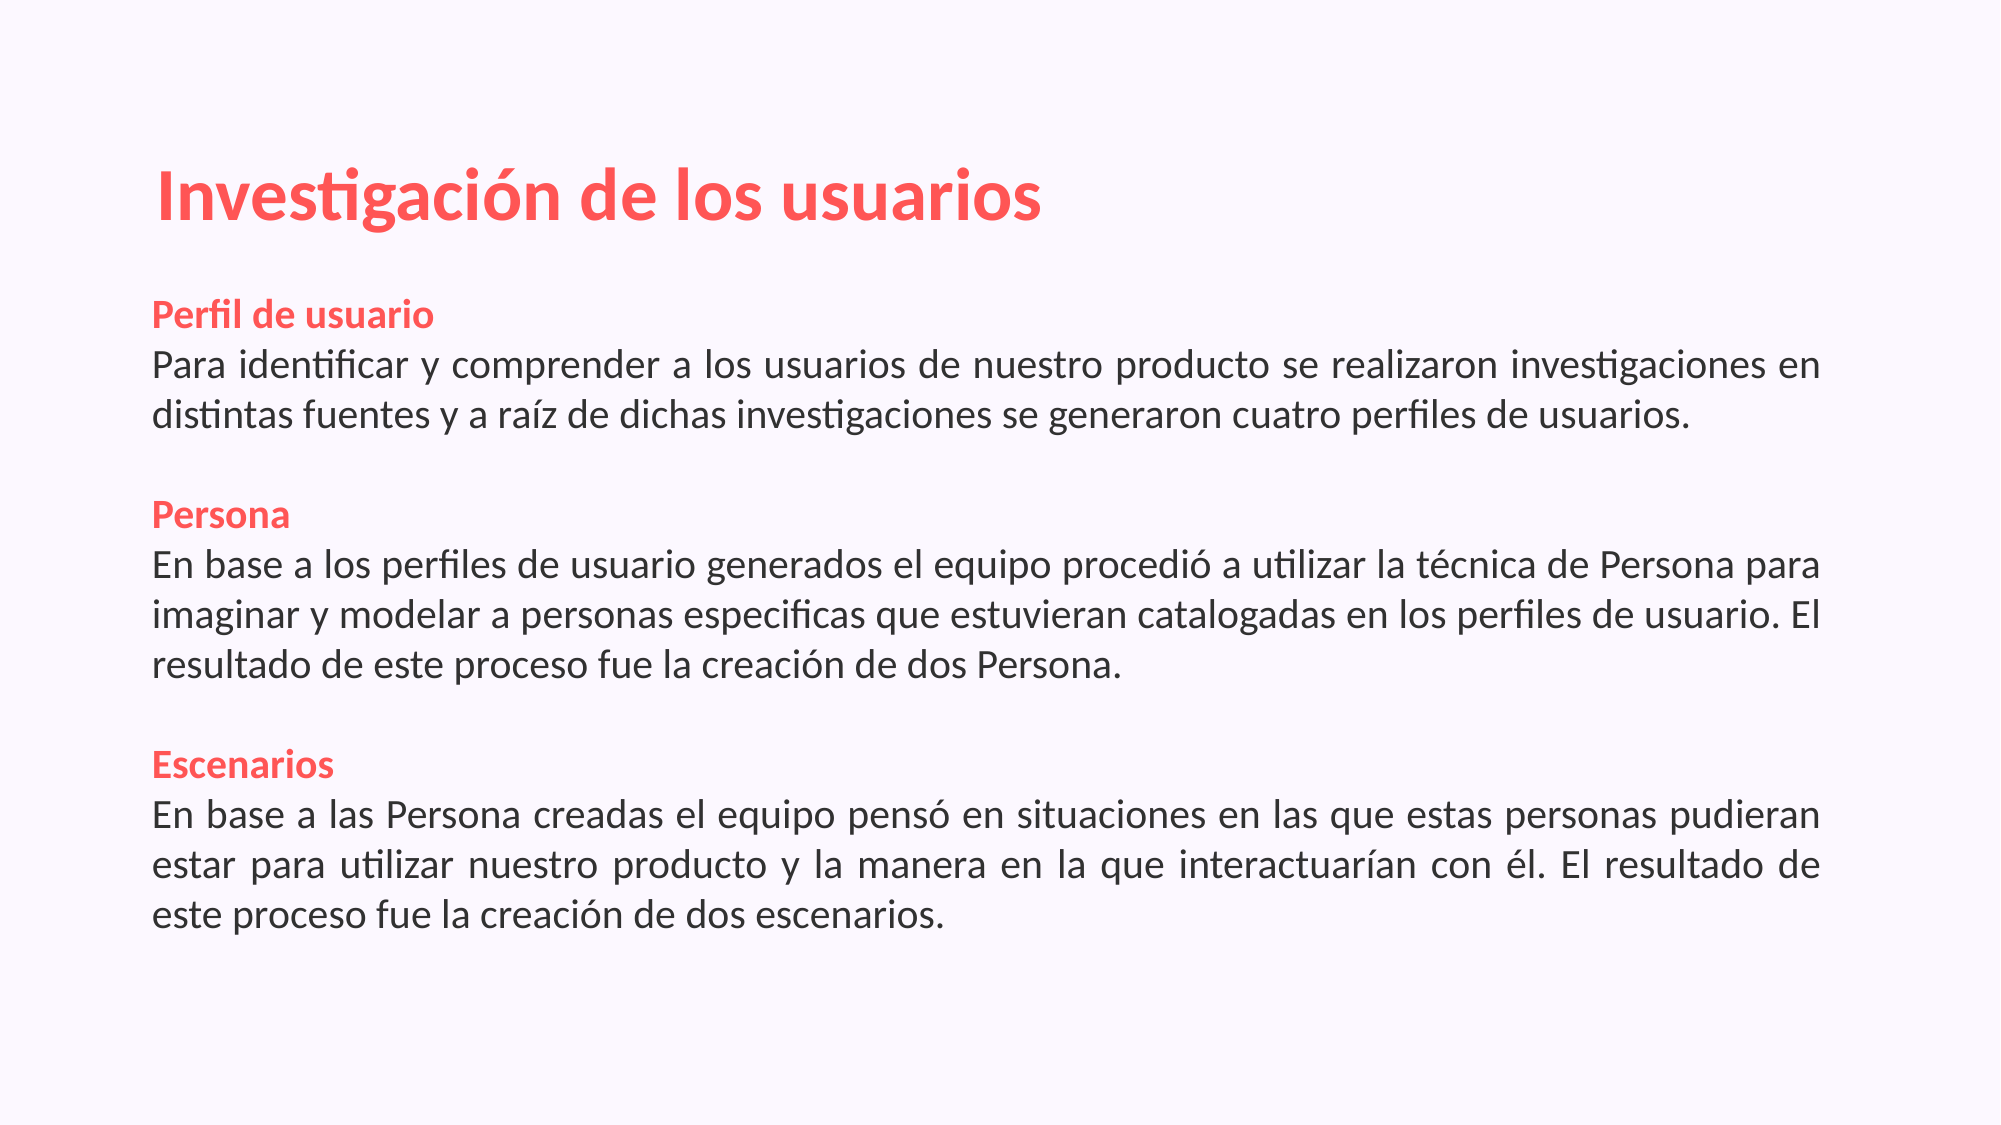

Investigación de los usuarios
Perfil de usuario
Para identificar y comprender a los usuarios de nuestro producto se realizaron investigaciones en distintas fuentes y a raíz de dichas investigaciones se generaron cuatro perfiles de usuarios.

Persona
En base a los perfiles de usuario generados el equipo procedió a utilizar la técnica de Persona para imaginar y modelar a personas especificas que estuvieran catalogadas en los perfiles de usuario. El resultado de este proceso fue la creación de dos Persona.

Escenarios
En base a las Persona creadas el equipo pensó en situaciones en las que estas personas pudieran estar para utilizar nuestro producto y la manera en la que interactuarían con él. El resultado de este proceso fue la creación de dos escenarios.